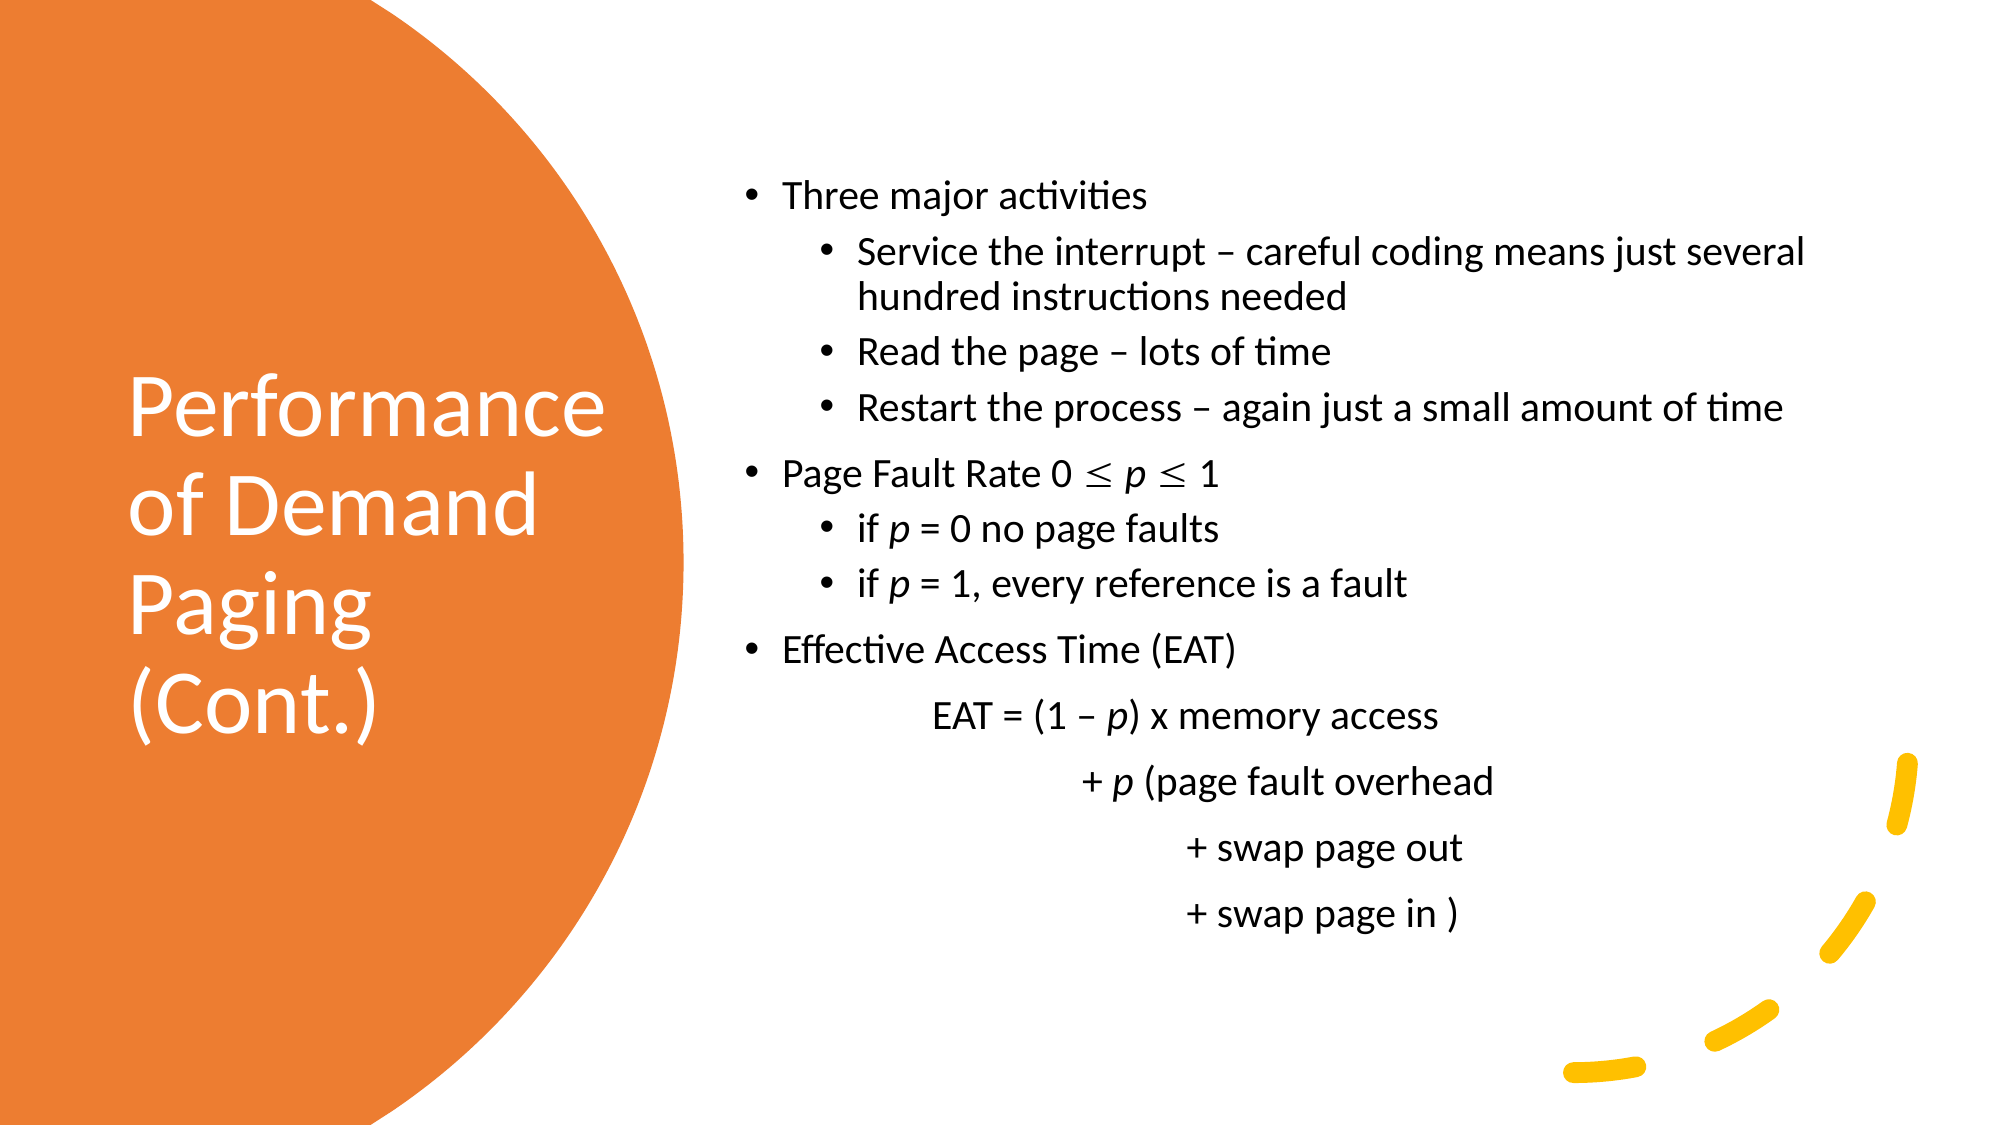

Three major activities
Service the interrupt – careful coding means just several hundred instructions needed
Read the page – lots of time
Restart the process – again just a small amount of time
Page Fault Rate 0 ≤ p ≤ 1
if p = 0 no page faults
if p = 1, every reference is a fault
Effective Access Time (EAT)
		EAT = (1 – p) x memory access
			+ p (page fault overhead
			           + swap page out
			           + swap page in )
# Performance of Demand Paging (Cont.)